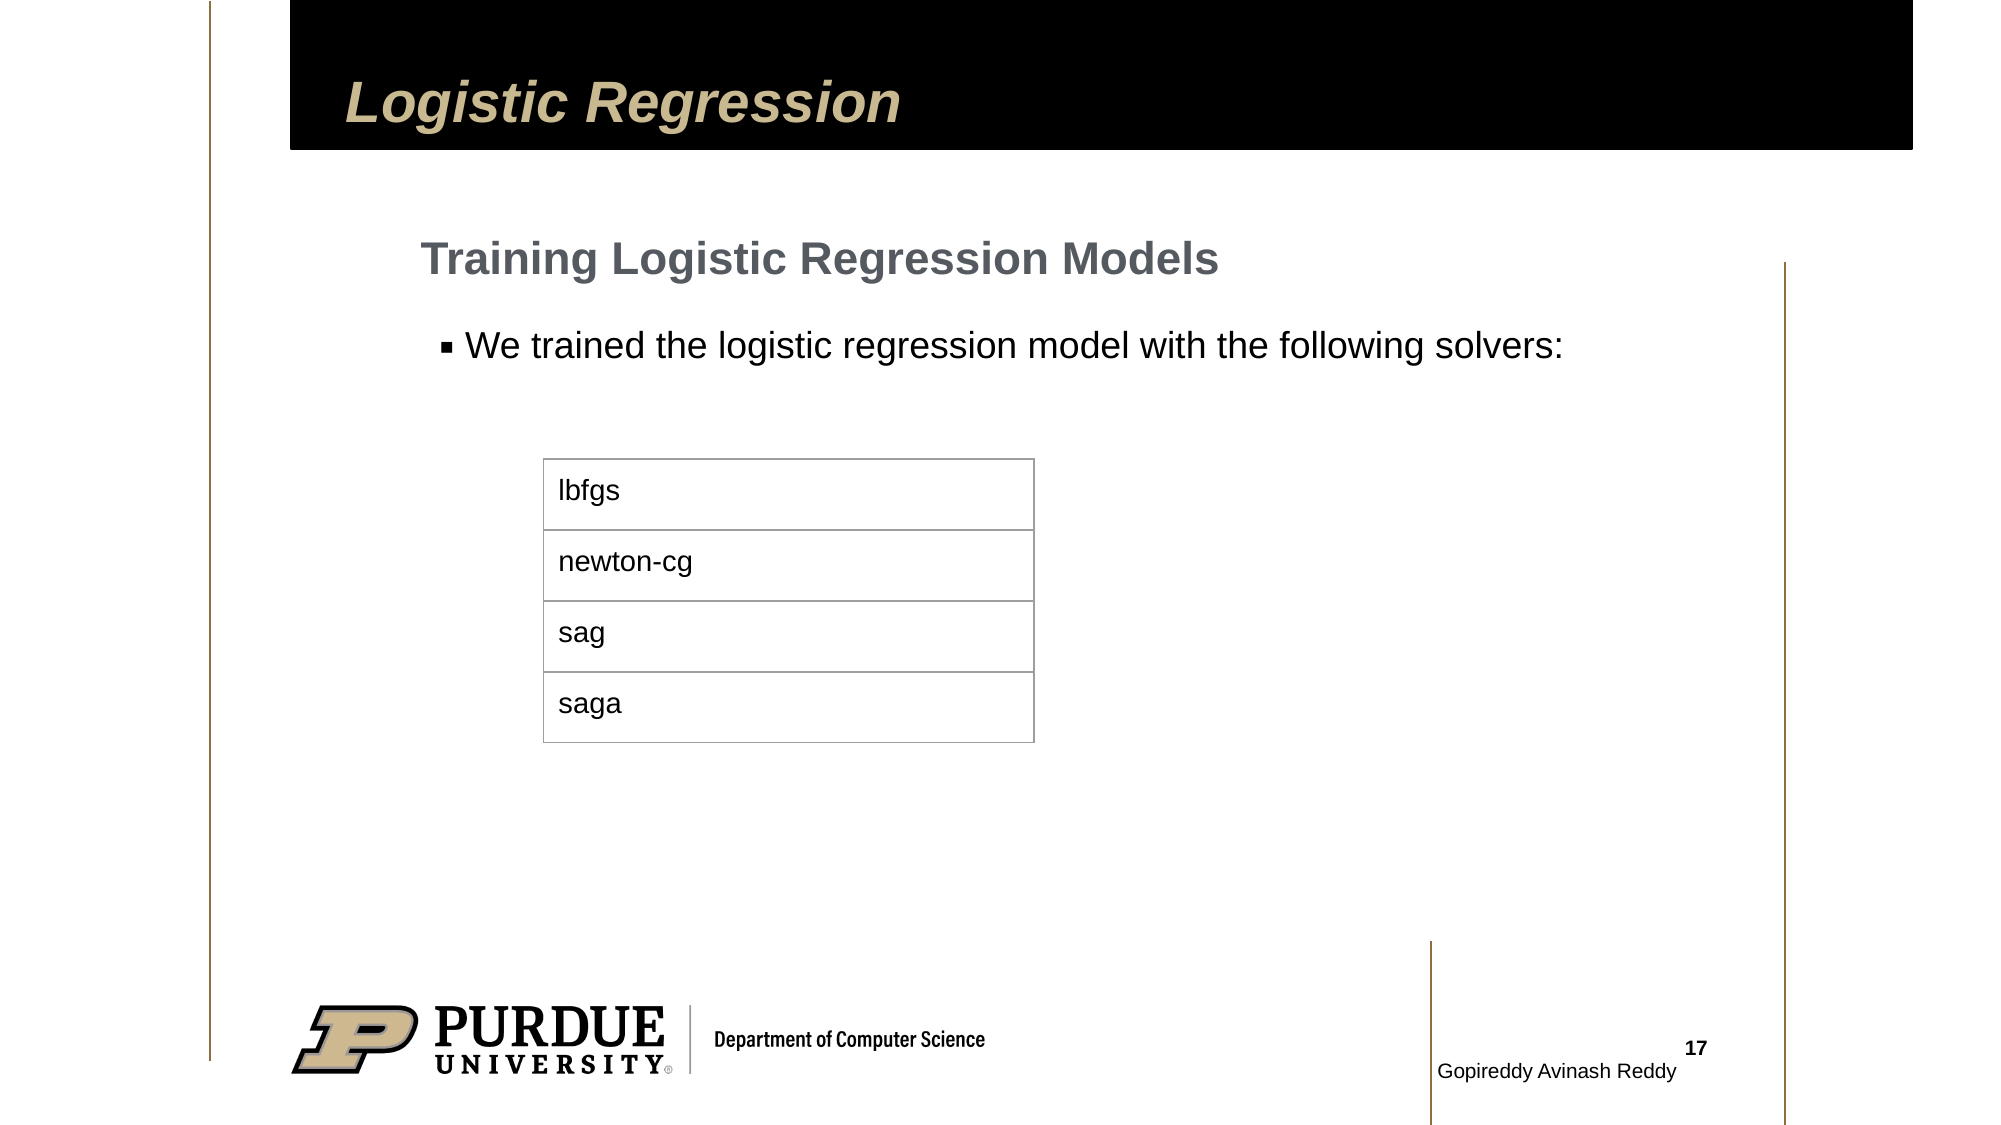

# Logistic Regression
Training Logistic Regression Models
▪ We trained the logistic regression model with the following solvers:

| lbfgs |
| --- |
| newton-cg |
| sag |
| saga |
17
Gopireddy Avinash Reddy